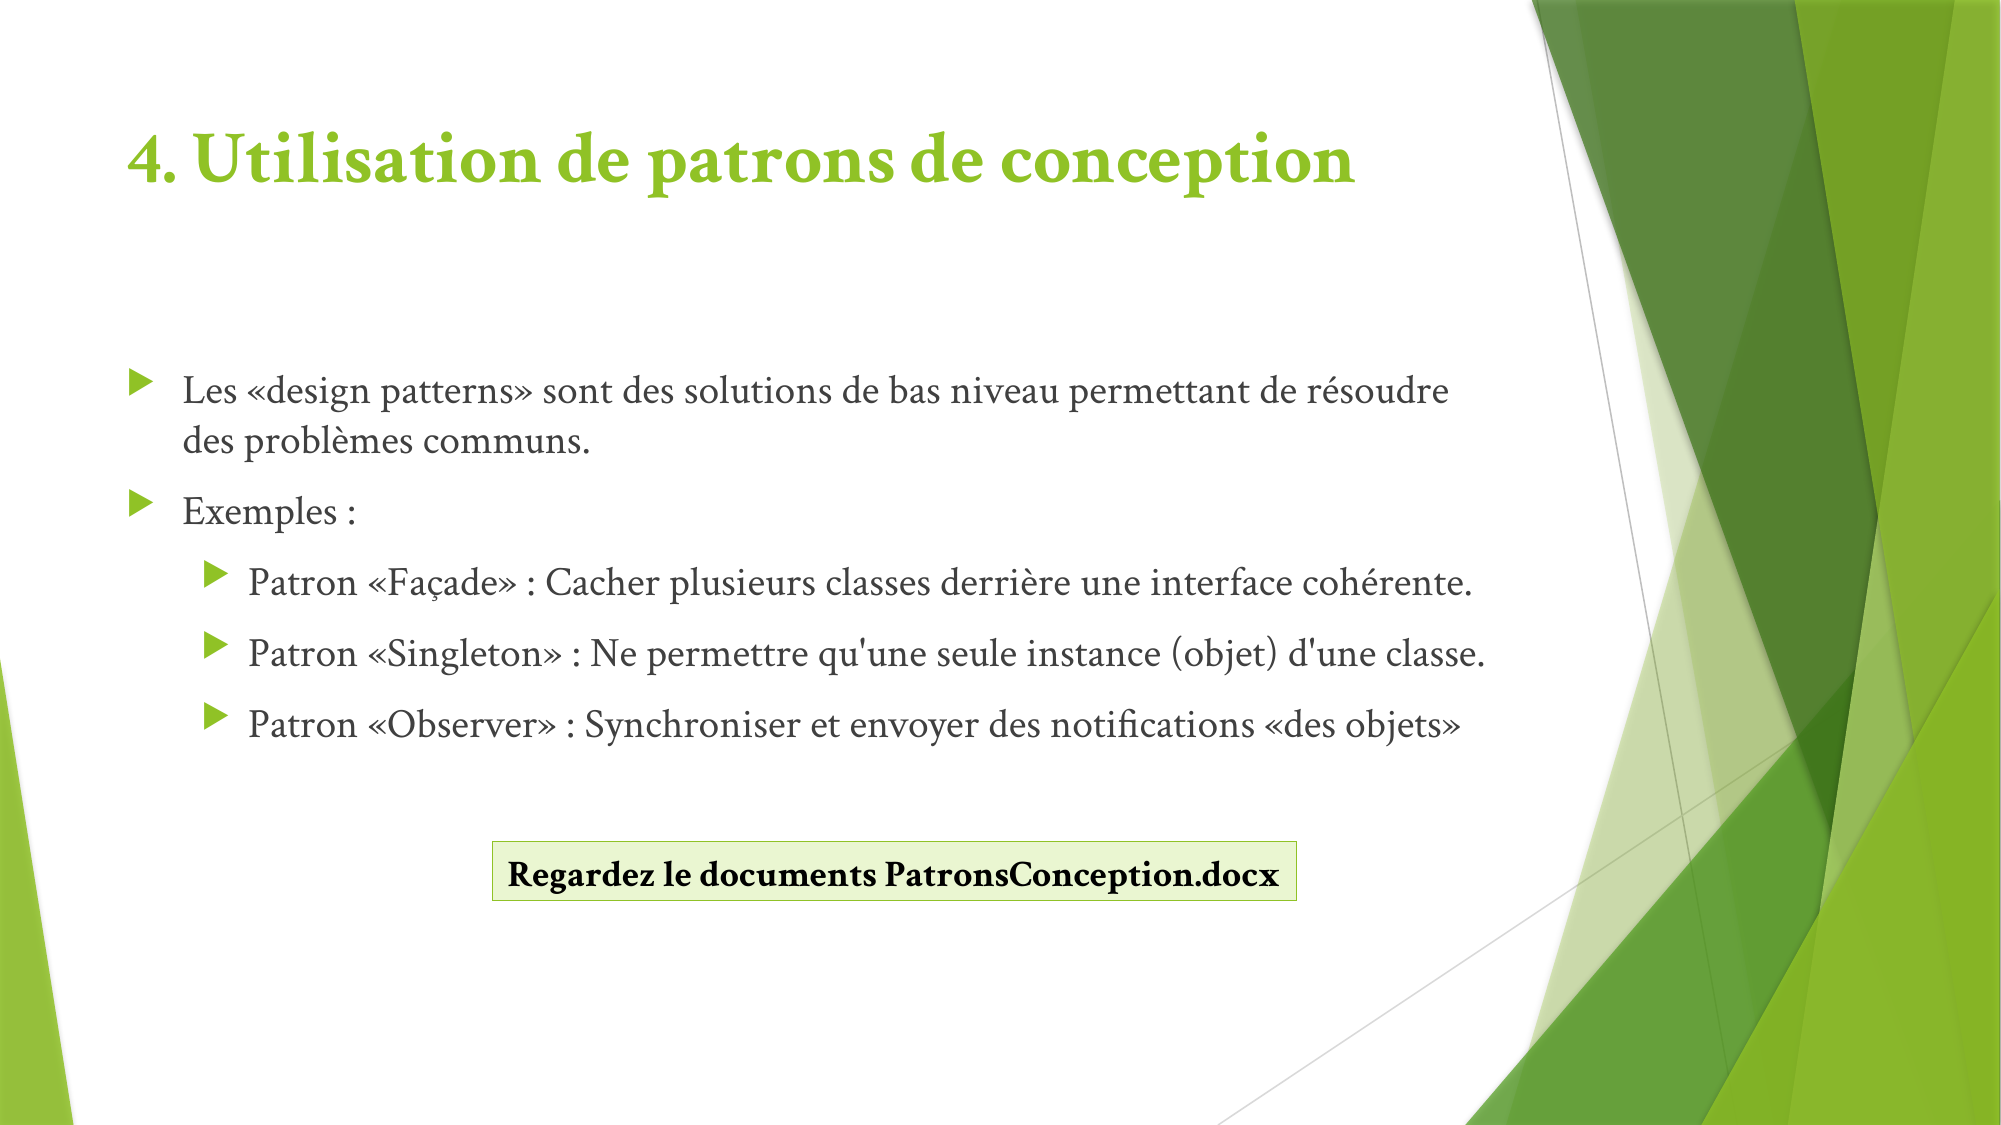

# 4. Utilisation de patrons de conception
Les «design patterns» sont des solutions de bas niveau permettant de résoudre des problèmes communs.
Exemples :
Patron «Façade» : Cacher plusieurs classes derrière une interface cohérente.
Patron «Singleton» : Ne permettre qu'une seule instance (objet) d'une classe.
Patron «Observer» : Synchroniser et envoyer des notifications «des objets»

Regardez le documents PatronsConception.docx